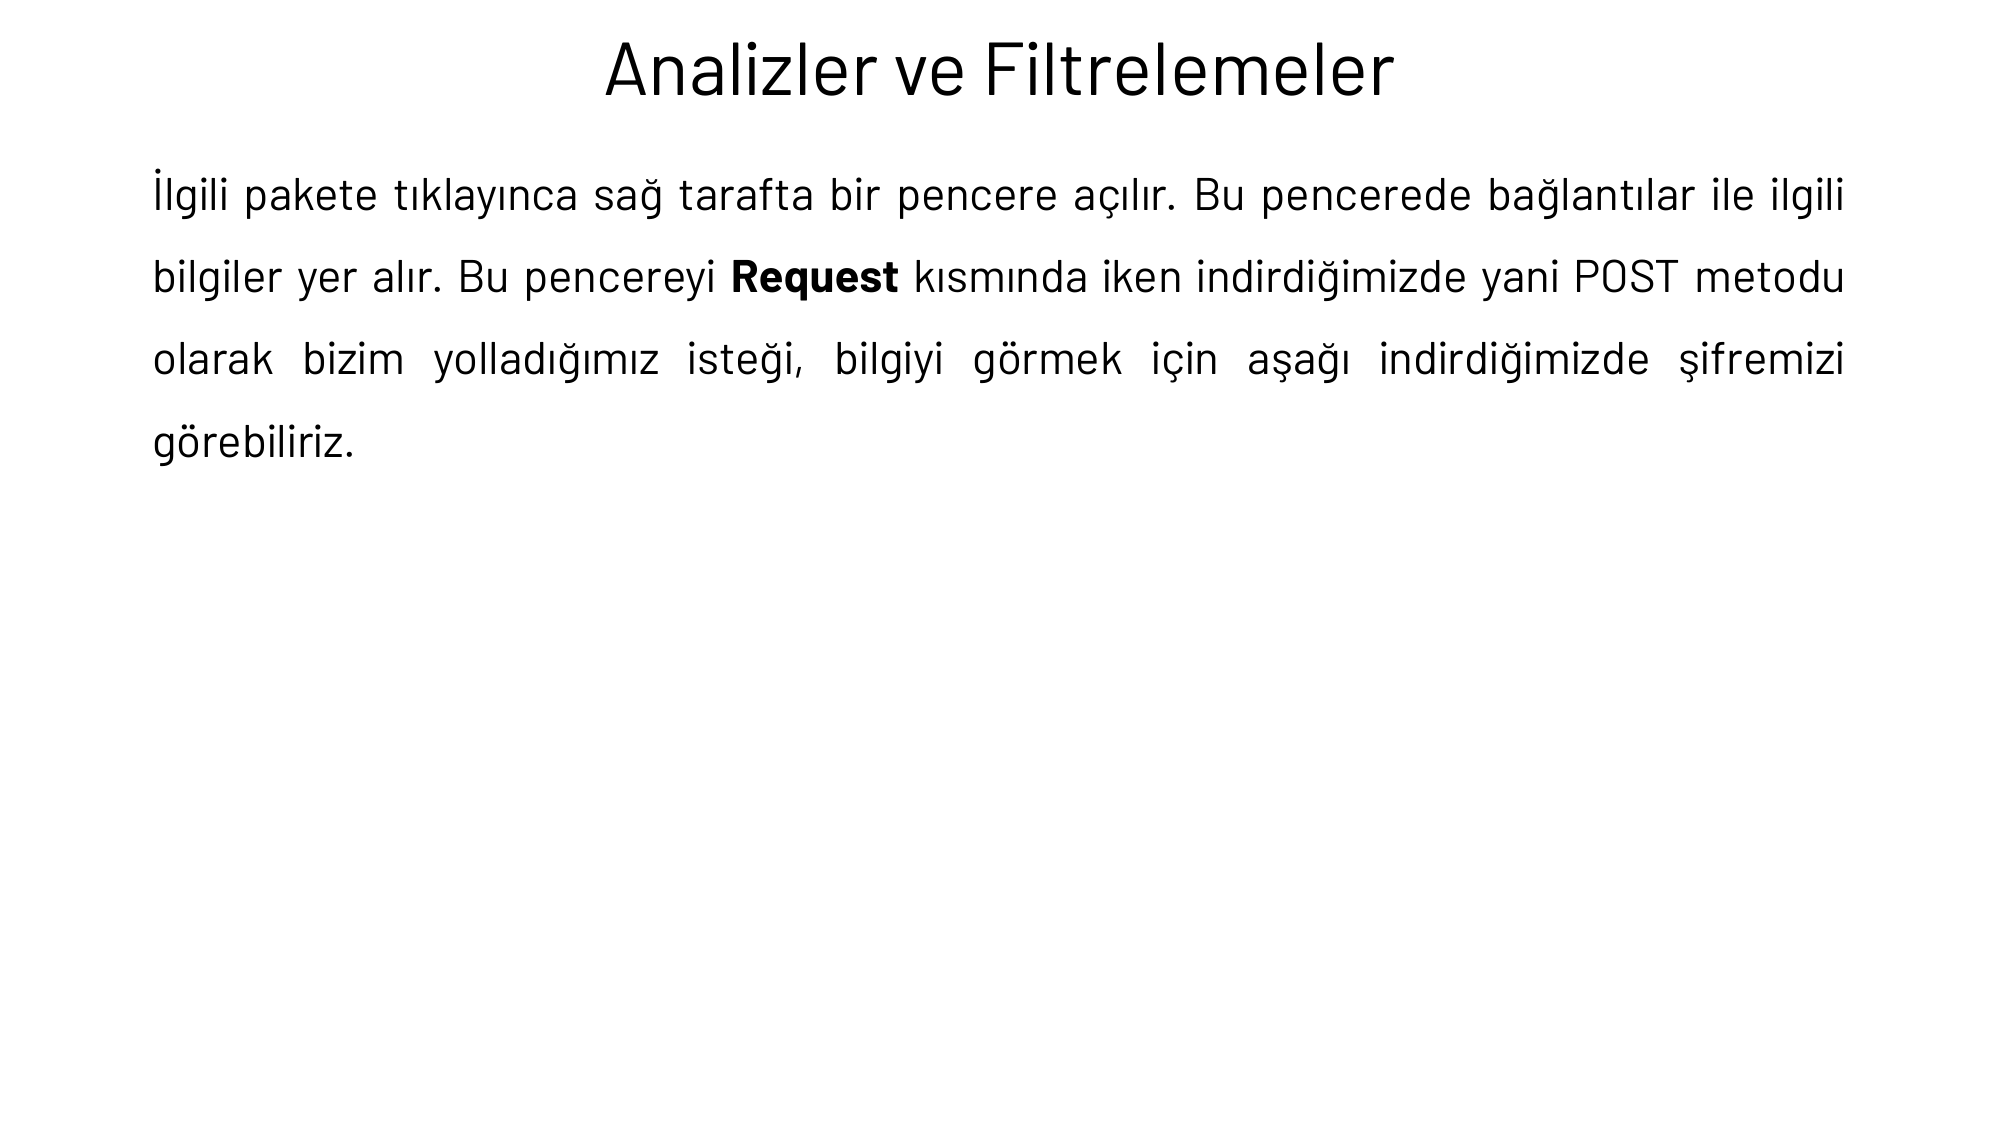

# Analizler ve Filtrelemeler
İlgili pakete tıklayınca sağ tarafta bir pencere açılır. Bu pencerede bağlantılar ile ilgili bilgiler yer alır. Bu pencereyi Request kısmında iken indirdiğimizde yani POST metodu olarak bizim yolladığımız isteği, bilgiyi görmek için aşağı indirdiğimizde şifremizi görebiliriz.